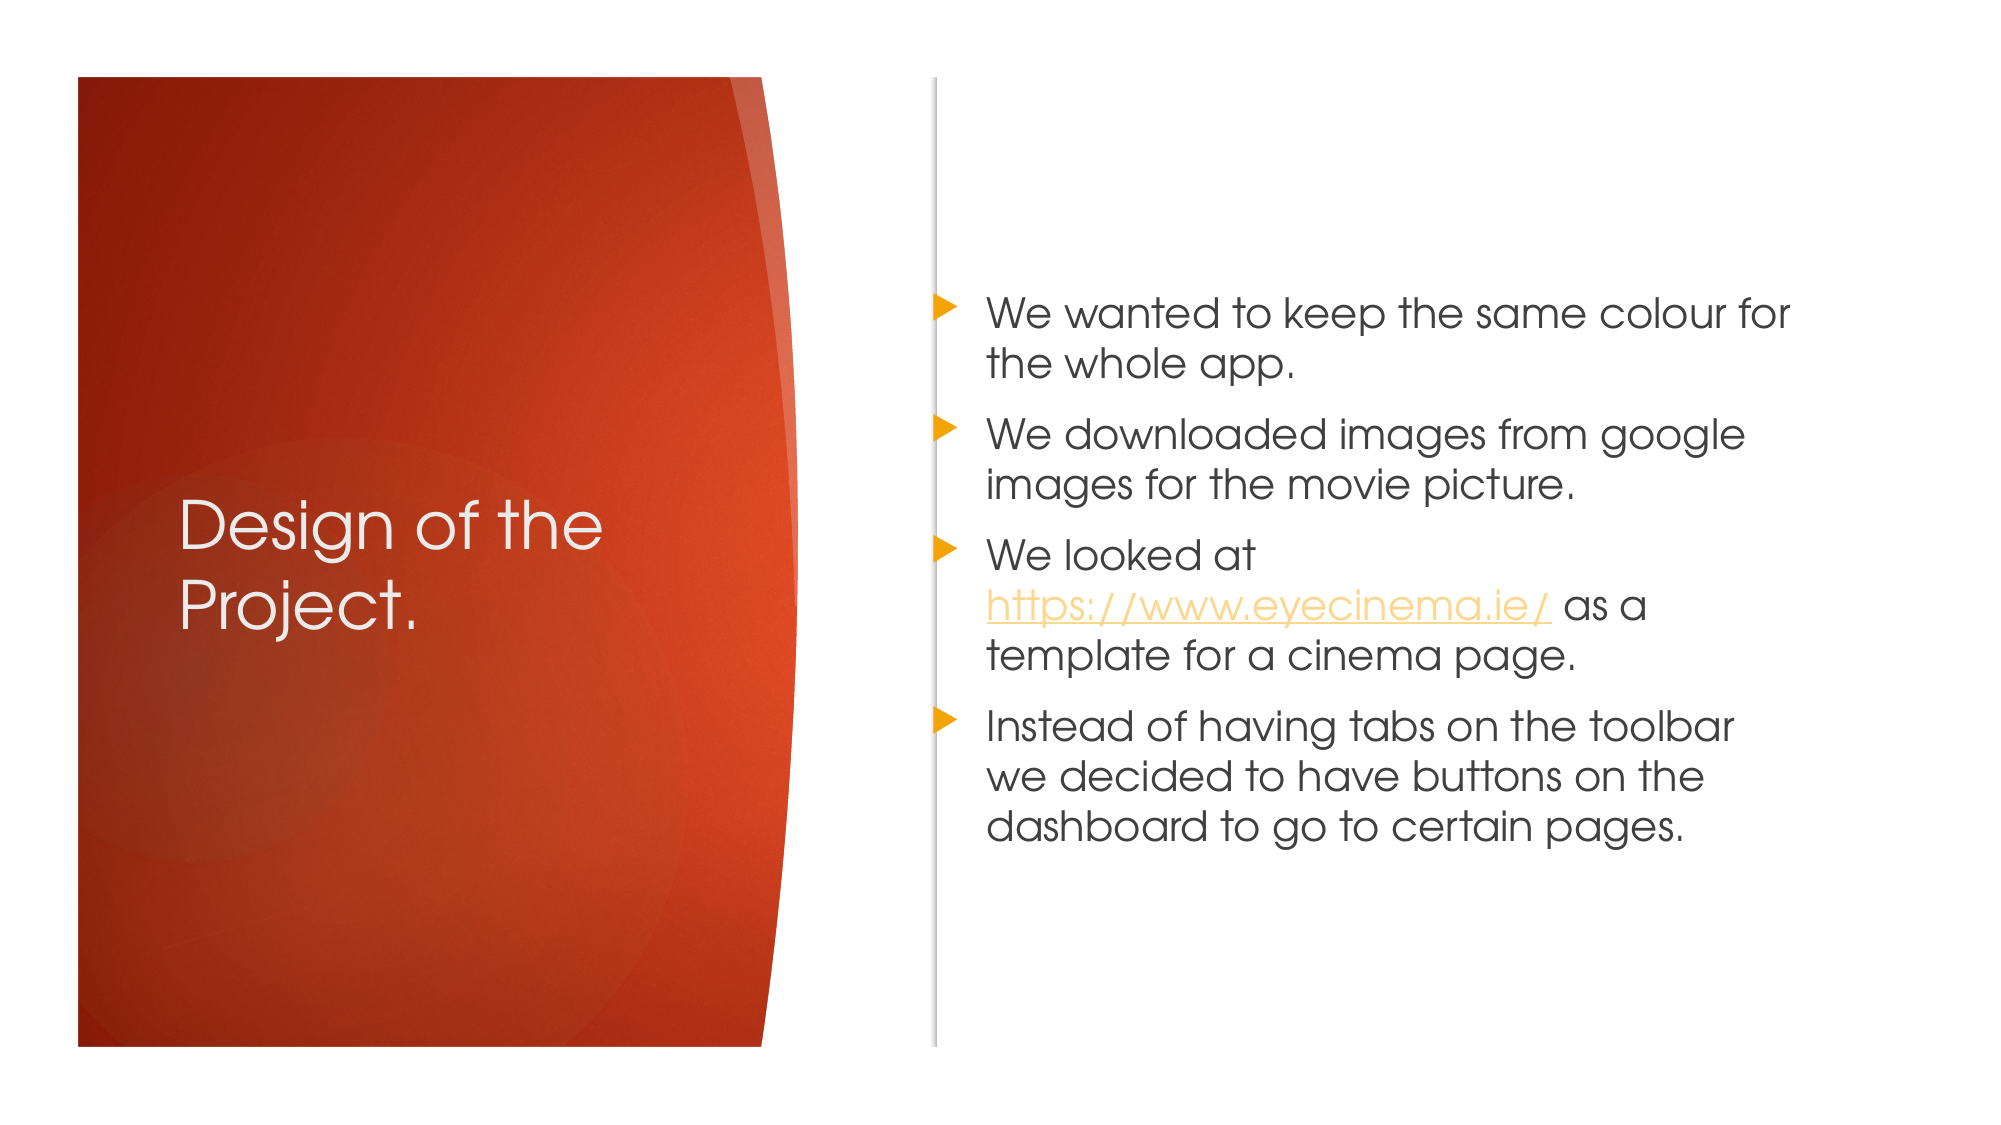

We wanted to keep the same colour for the whole app.
We downloaded images from google images for the movie picture.
We looked at https://www.eyecinema.ie/ as a template for a cinema page.
Instead of having tabs on the toolbar we decided to have buttons on the dashboard to go to certain pages.

# Design of the Project.